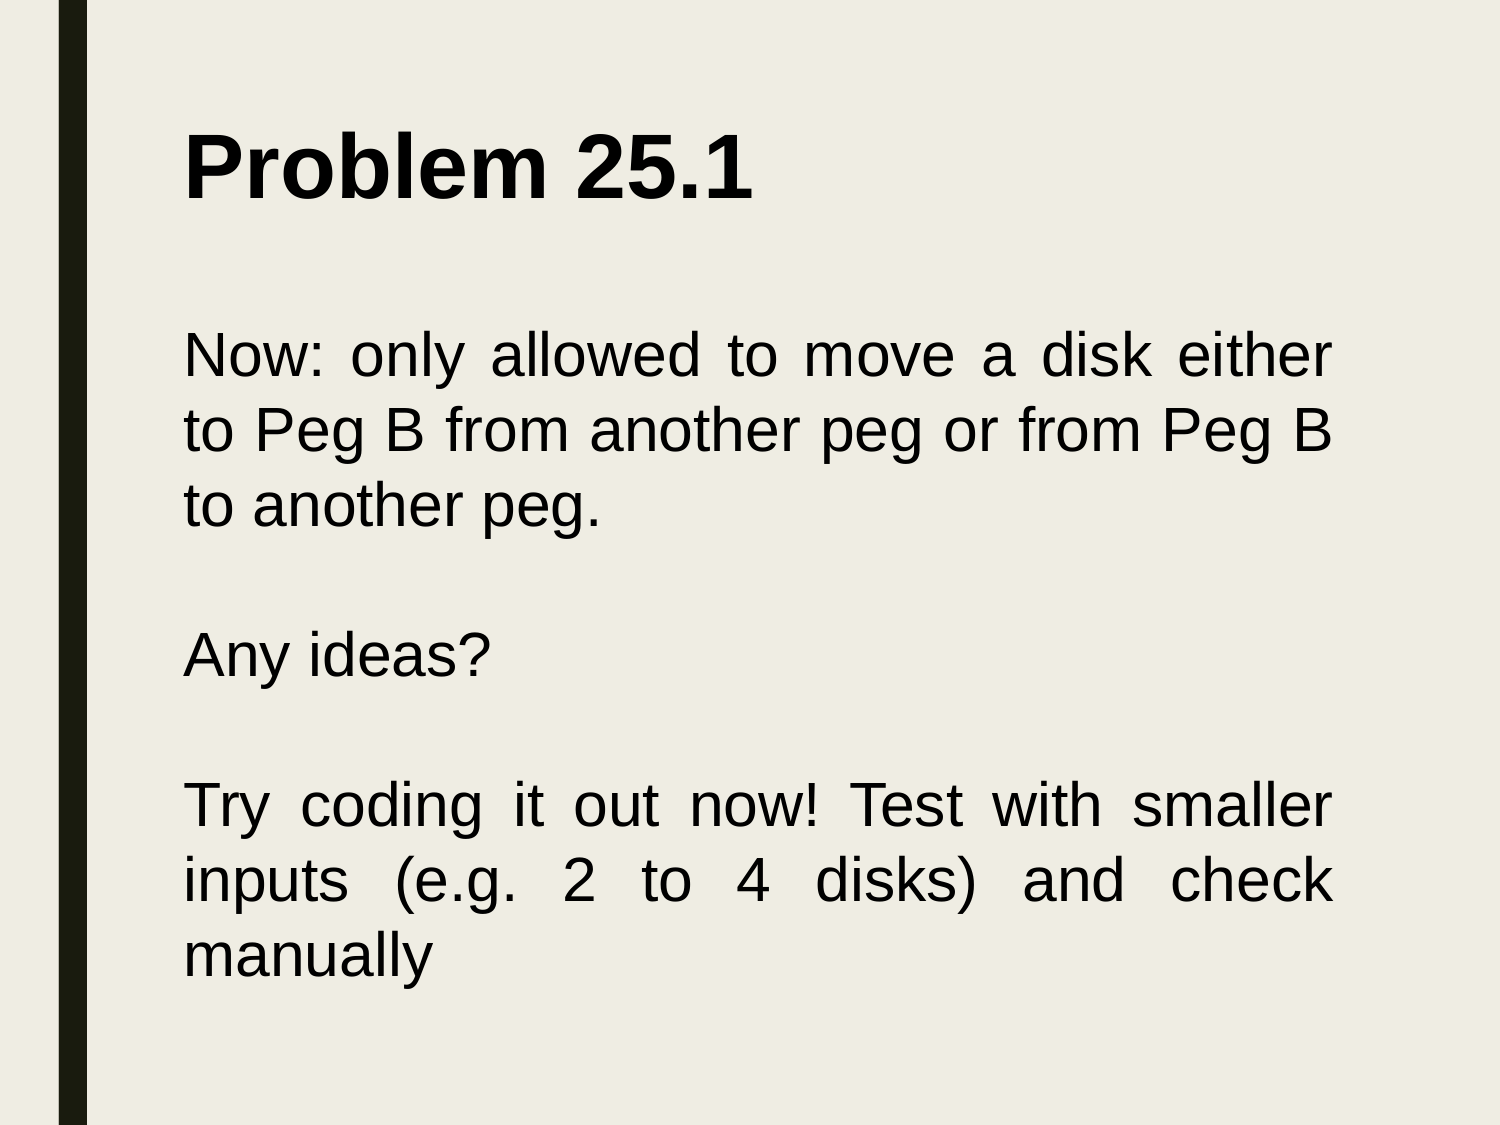

# Problem 25.1
Now: only allowed to move a disk either to Peg B from another peg or from Peg B to another peg.

Any ideas?

Try coding it out now! Test with smaller inputs (e.g. 2 to 4 disks) and check manually